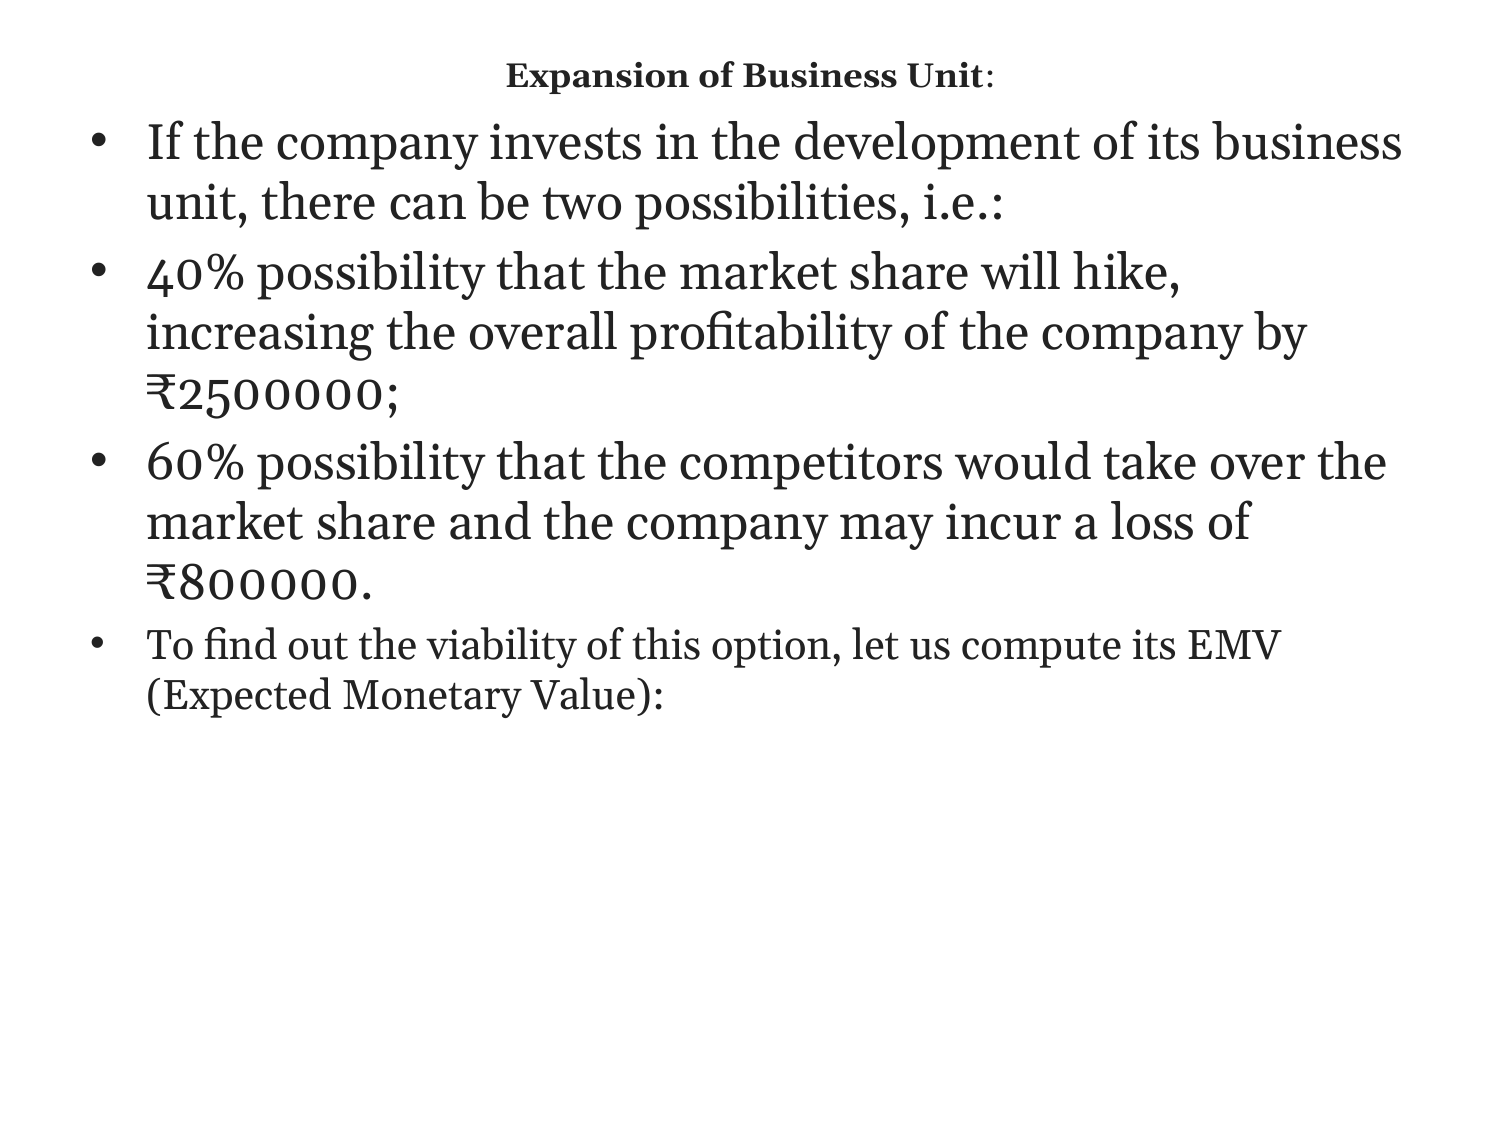

# Expansion of Business Unit:
If the company invests in the development of its business unit, there can be two possibilities, i.e.:
40% possibility that the market share will hike, increasing the overall profitability of the company by ₹2500000;
60% possibility that the competitors would take over the market share and the company may incur a loss of ₹800000.
To find out the viability of this option, let us compute its EMV (Expected Monetary Value):